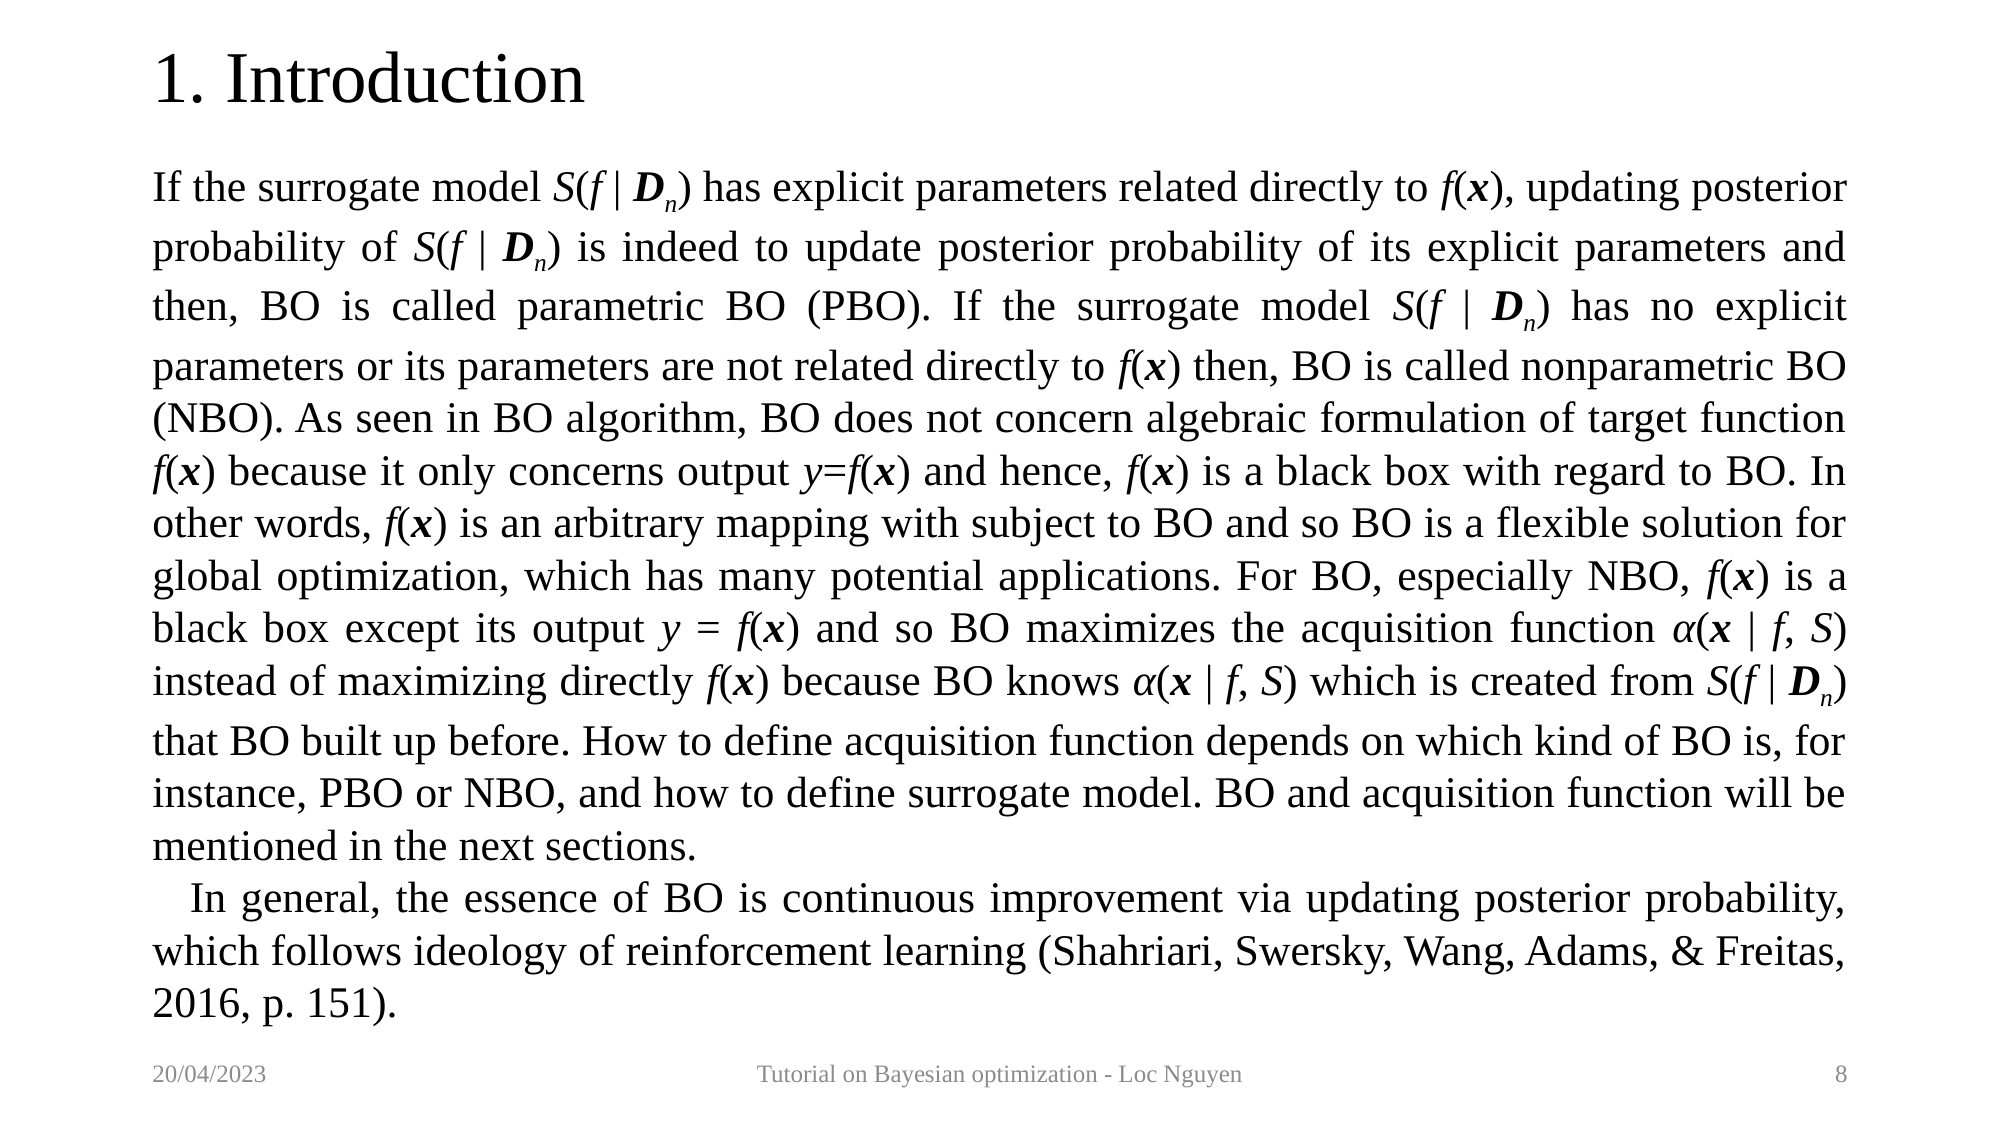

# 1. Introduction
If the surrogate model S(f | Dn) has explicit parameters related directly to f(x), updating posterior probability of S(f | Dn) is indeed to update posterior probability of its explicit parameters and then, BO is called parametric BO (PBO). If the surrogate model S(f | Dn) has no explicit parameters or its parameters are not related directly to f(x) then, BO is called nonparametric BO (NBO). As seen in BO algorithm, BO does not concern algebraic formulation of target function f(x) because it only concerns output y=f(x) and hence, f(x) is a black box with regard to BO. In other words, f(x) is an arbitrary mapping with subject to BO and so BO is a flexible solution for global optimization, which has many potential applications. For BO, especially NBO, f(x) is a black box except its output y = f(x) and so BO maximizes the acquisition function α(x | f, S) instead of maximizing directly f(x) because BO knows α(x | f, S) which is created from S(f | Dn) that BO built up before. How to define acquisition function depends on which kind of BO is, for instance, PBO or NBO, and how to define surrogate model. BO and acquisition function will be mentioned in the next sections.
In general, the essence of BO is continuous improvement via updating posterior probability, which follows ideology of reinforcement learning (Shahriari, Swersky, Wang, Adams, & Freitas, 2016, p. 151).
20/04/2023
Tutorial on Bayesian optimization - Loc Nguyen
8